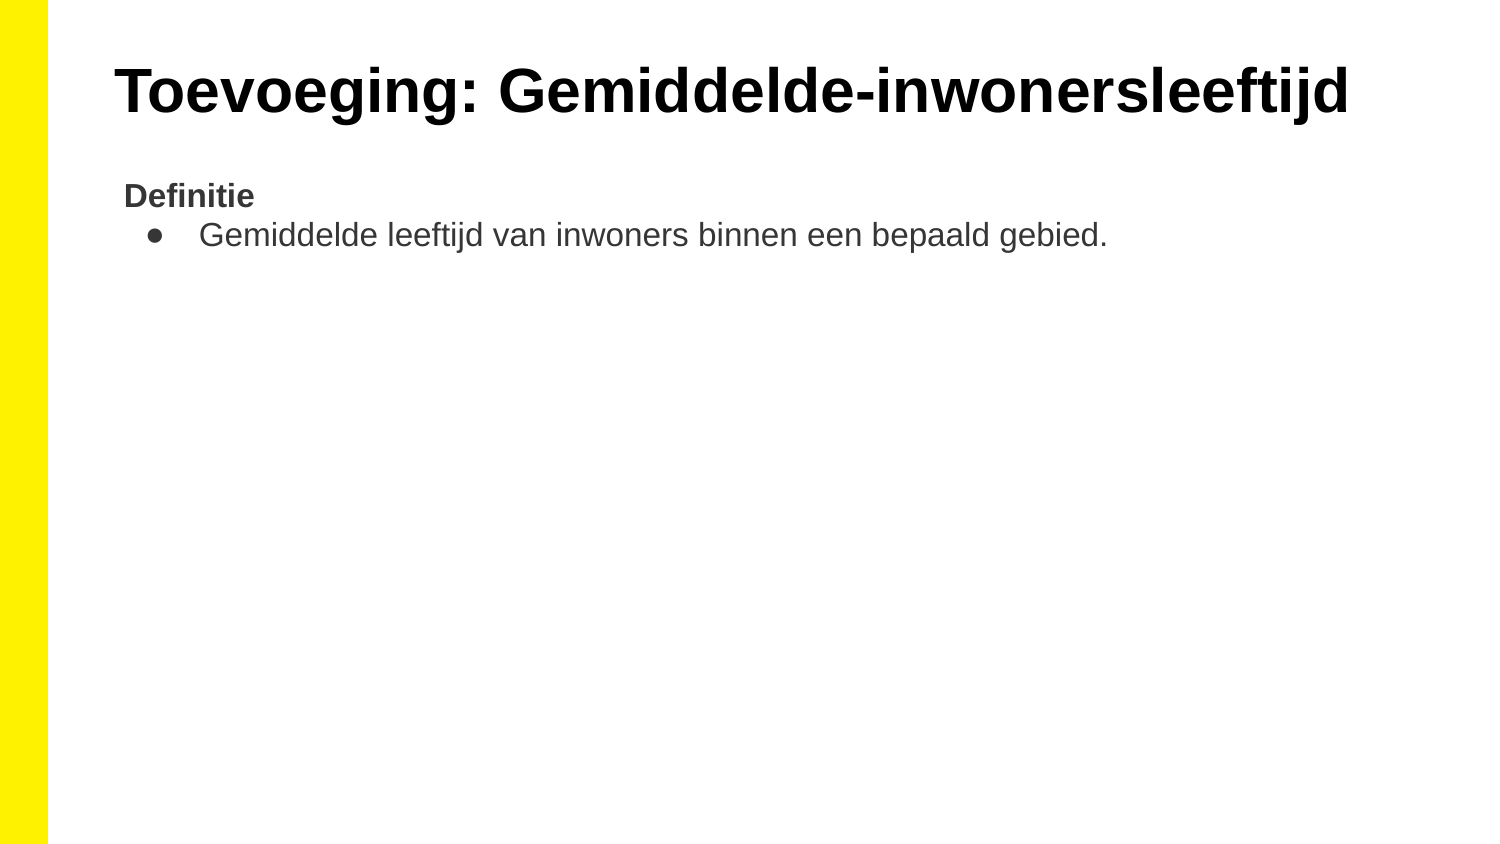

Toevoeging: Gemiddelde-inwonersleeftijd
Definitie
Gemiddelde leeftijd van inwoners binnen een bepaald gebied.